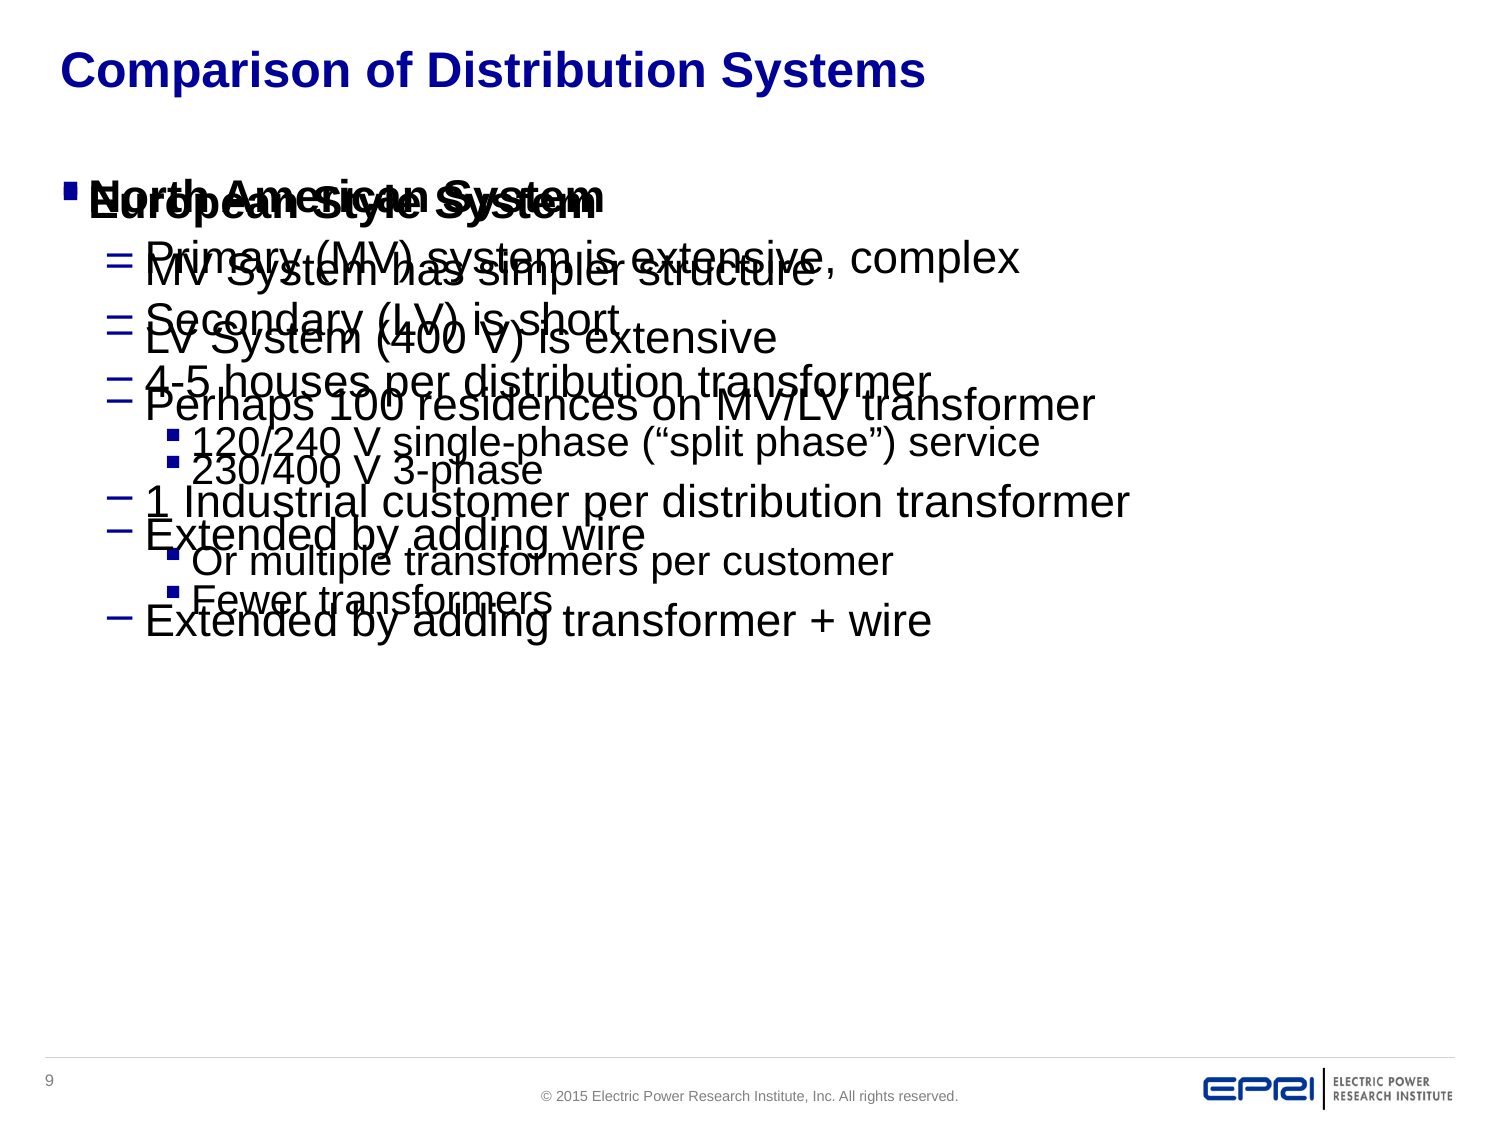

# Comparison of Distribution Systems
North American System
Primary (MV) system is extensive, complex
Secondary (LV) is short
4-5 houses per distribution transformer
120/240 V single-phase (“split phase”) service
1 Industrial customer per distribution transformer
Or multiple transformers per customer
Extended by adding transformer + wire
European Style System
MV System has simpler structure
LV System (400 V) is extensive
Perhaps 100 residences on MV/LV transformer
230/400 V 3-phase
Extended by adding wire
Fewer transformers